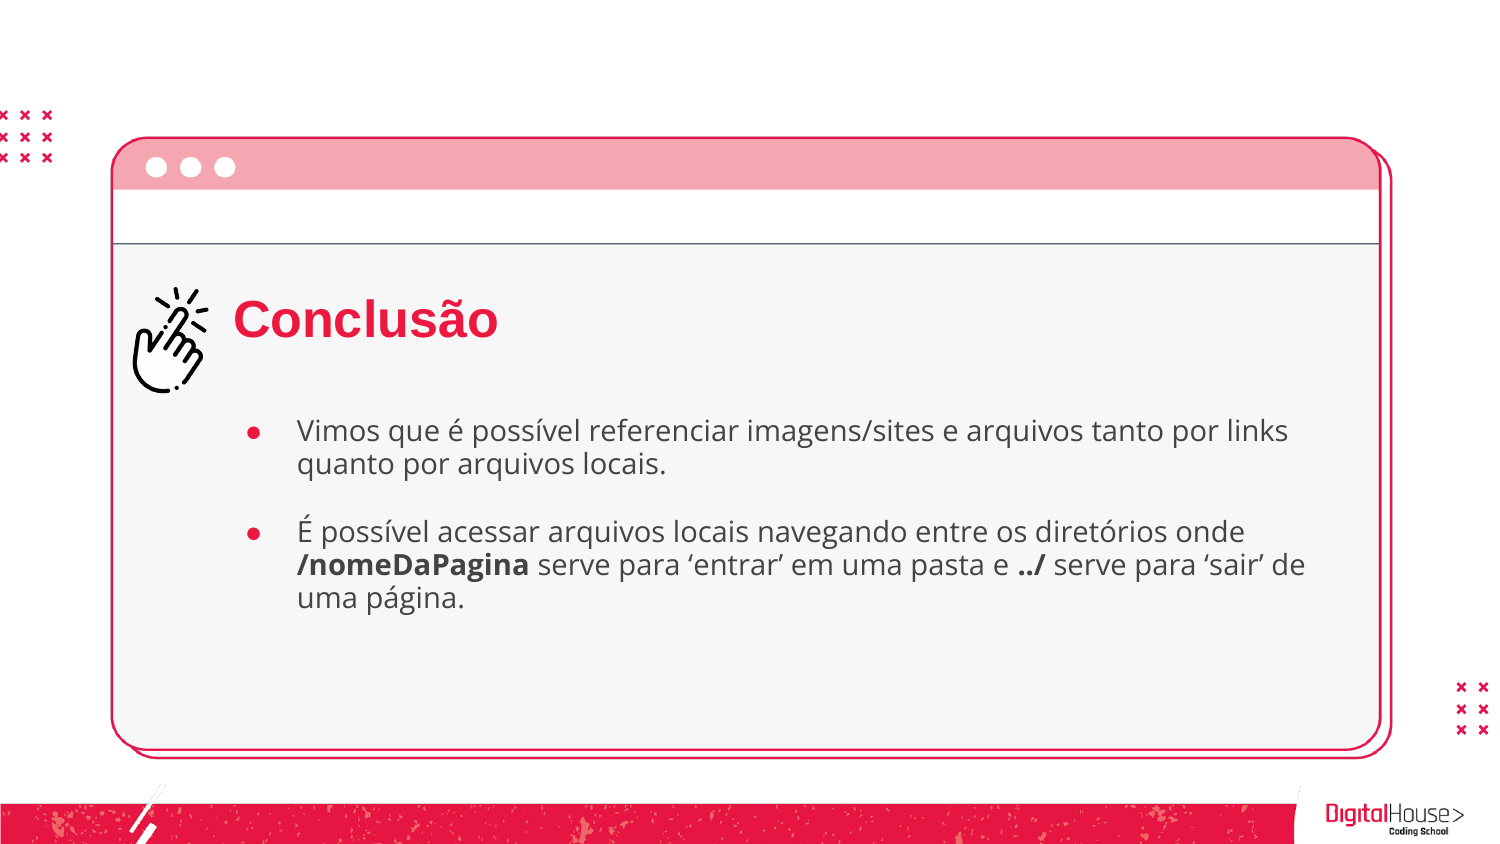

Conclusão
Vimos que é possível referenciar imagens/sites e arquivos tanto por links quanto por arquivos locais.
É possível acessar arquivos locais navegando entre os diretórios onde /nomeDaPagina serve para ‘entrar’ em uma pasta e ../ serve para ‘sair’ de uma página.